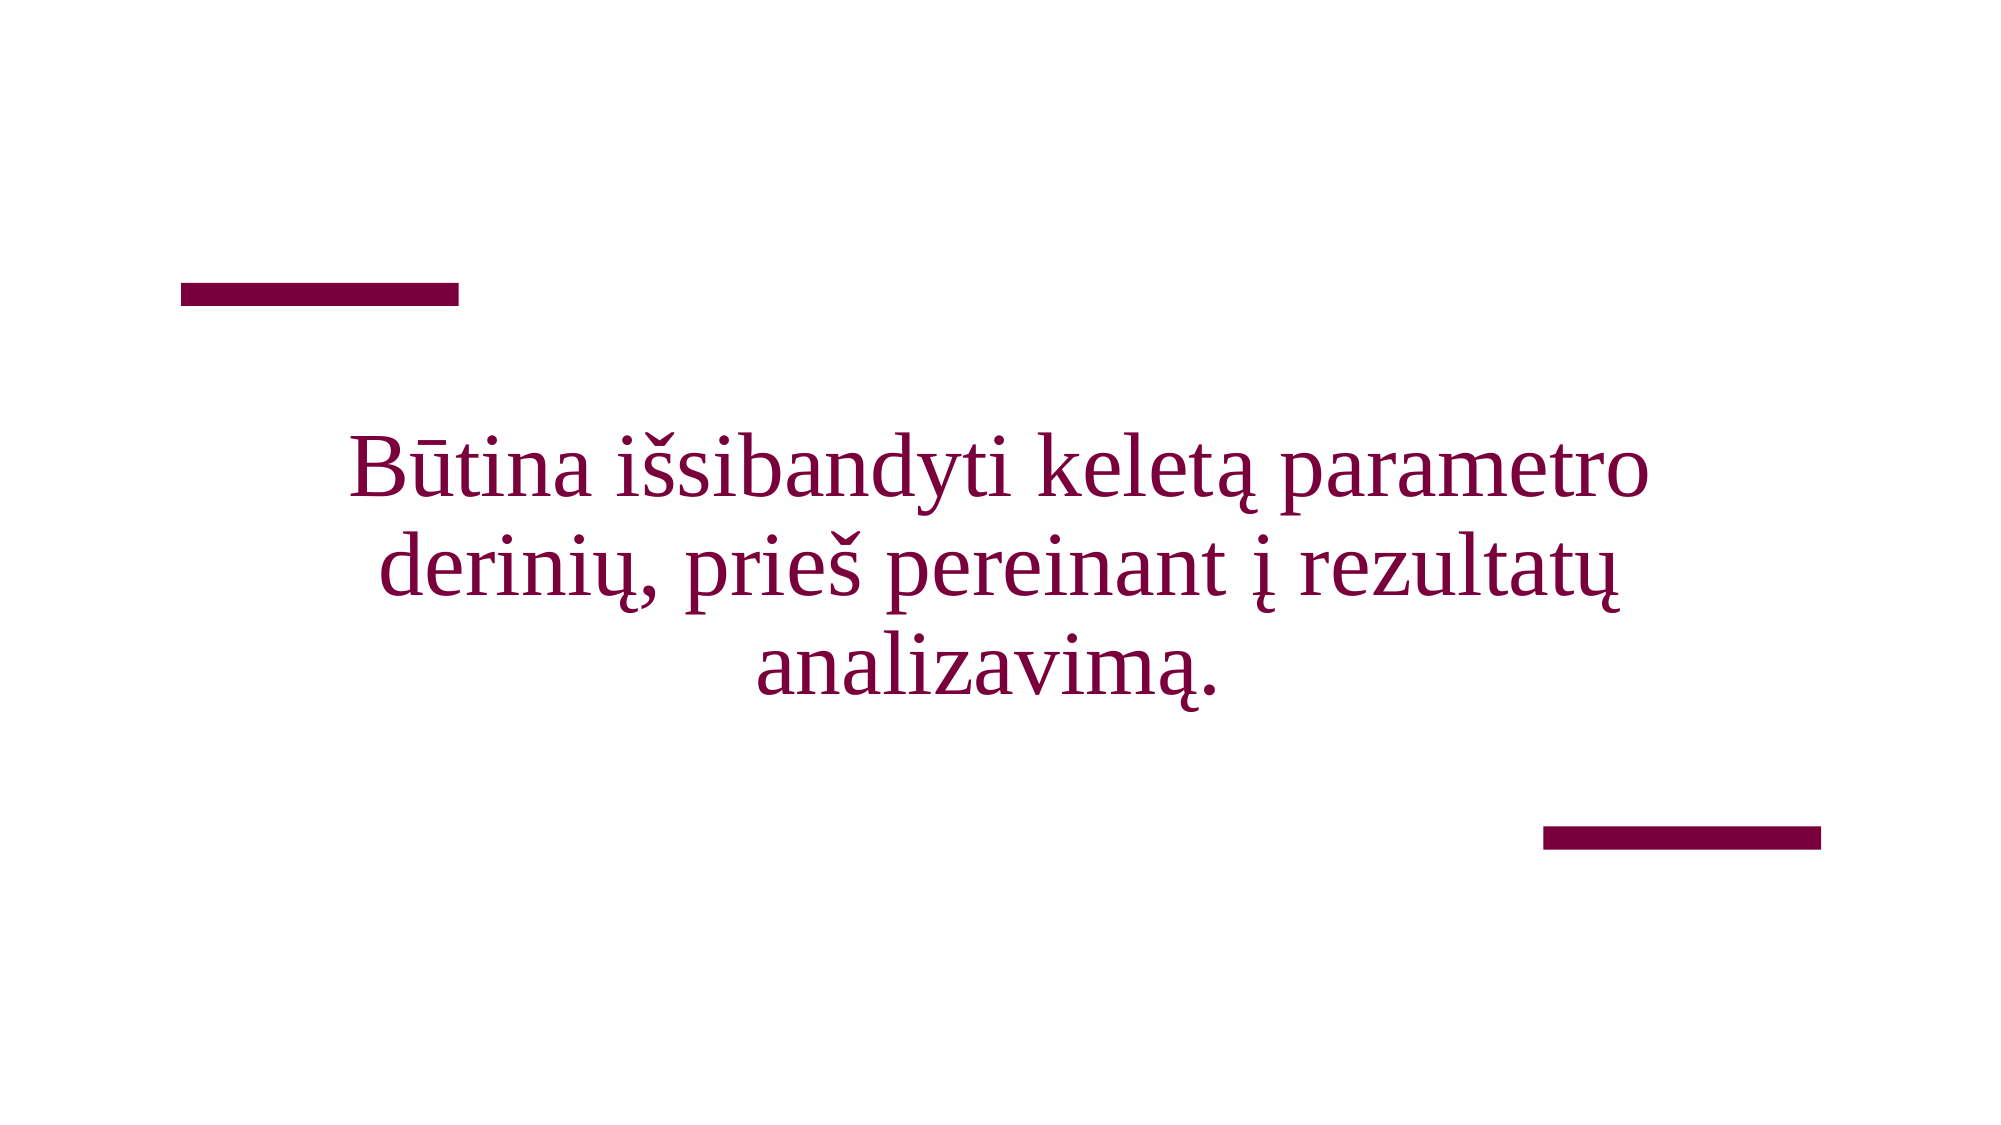

# Būtina išsibandyti keletą parametro derinių, prieš pereinant į rezultatų analizavimą.